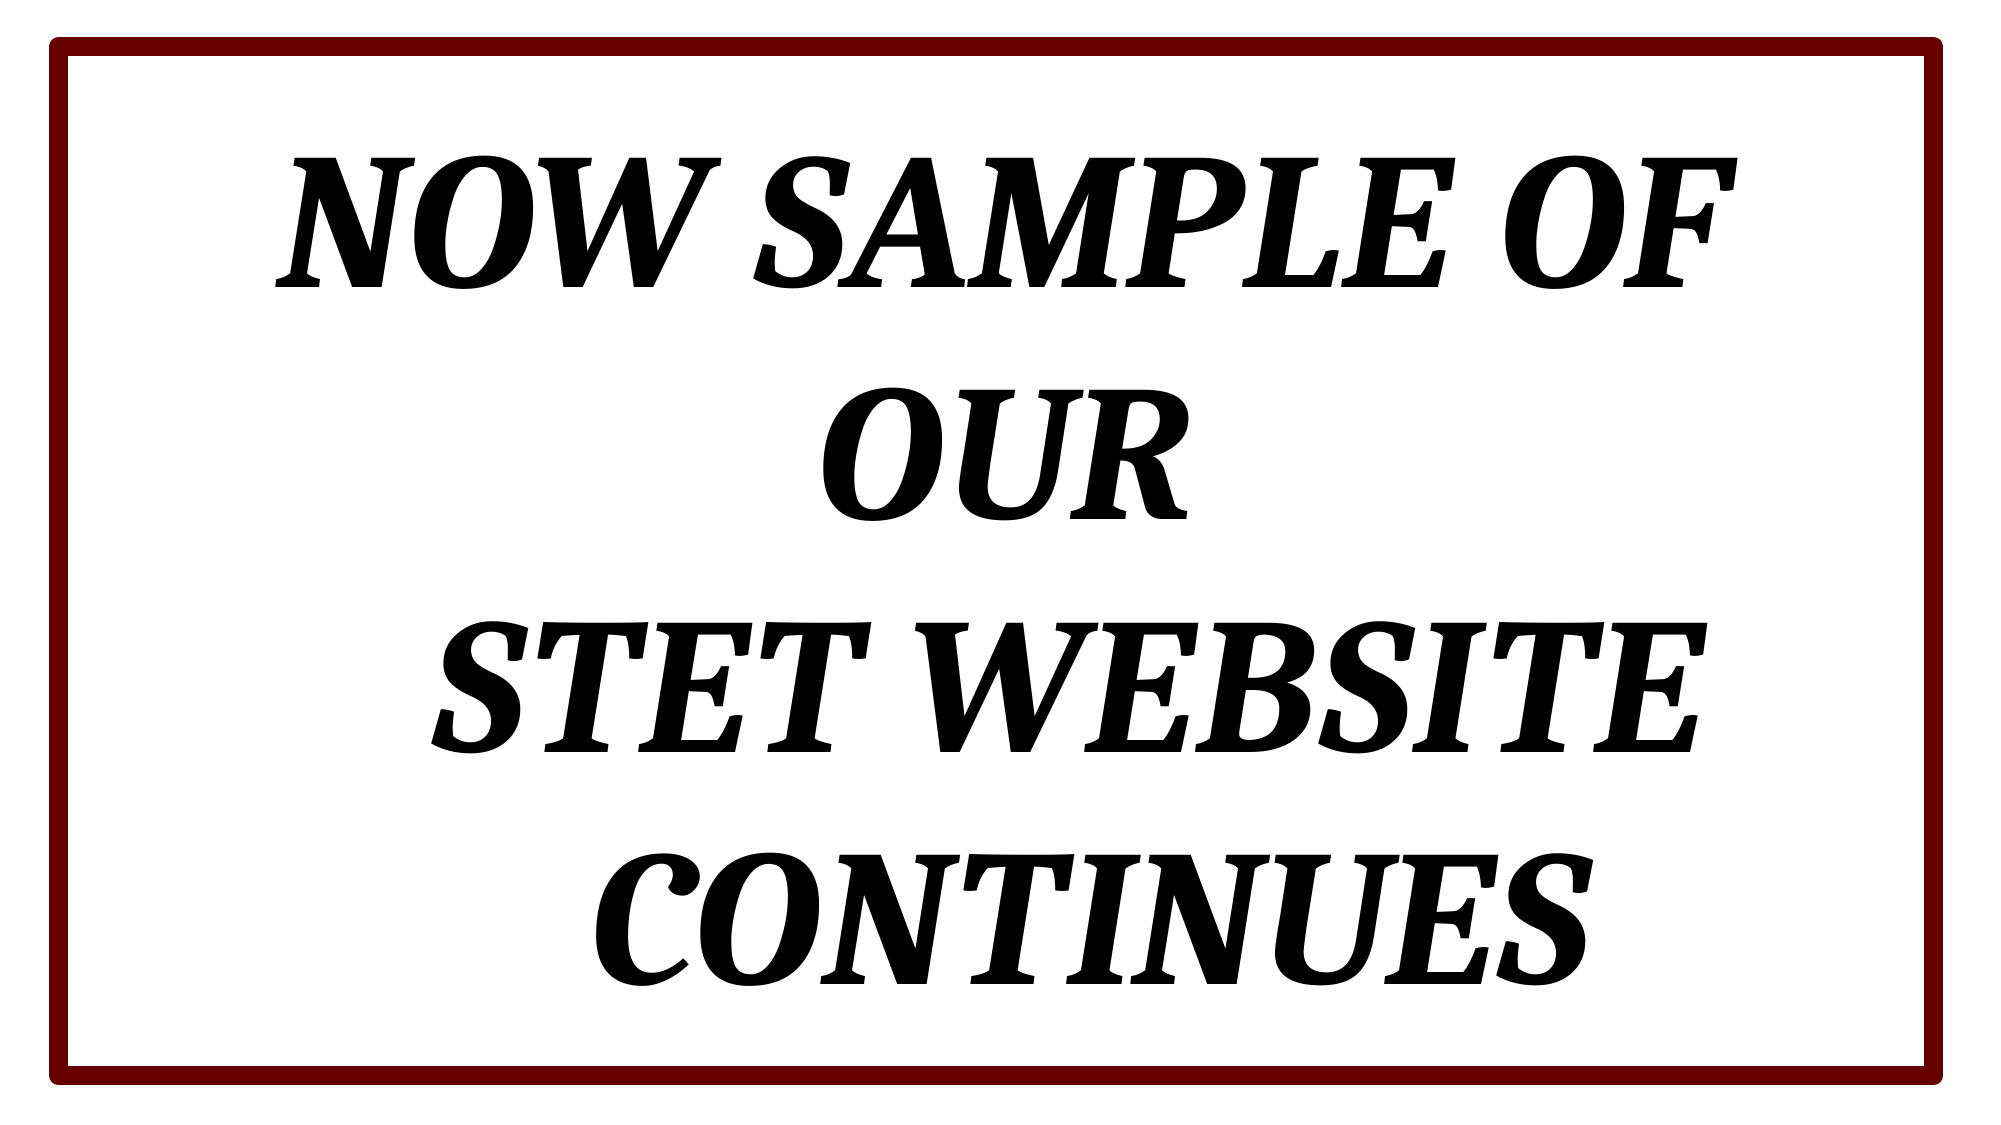

NOW SAMPLE OF OUR
   STET WEBSITE
    CONTINUES